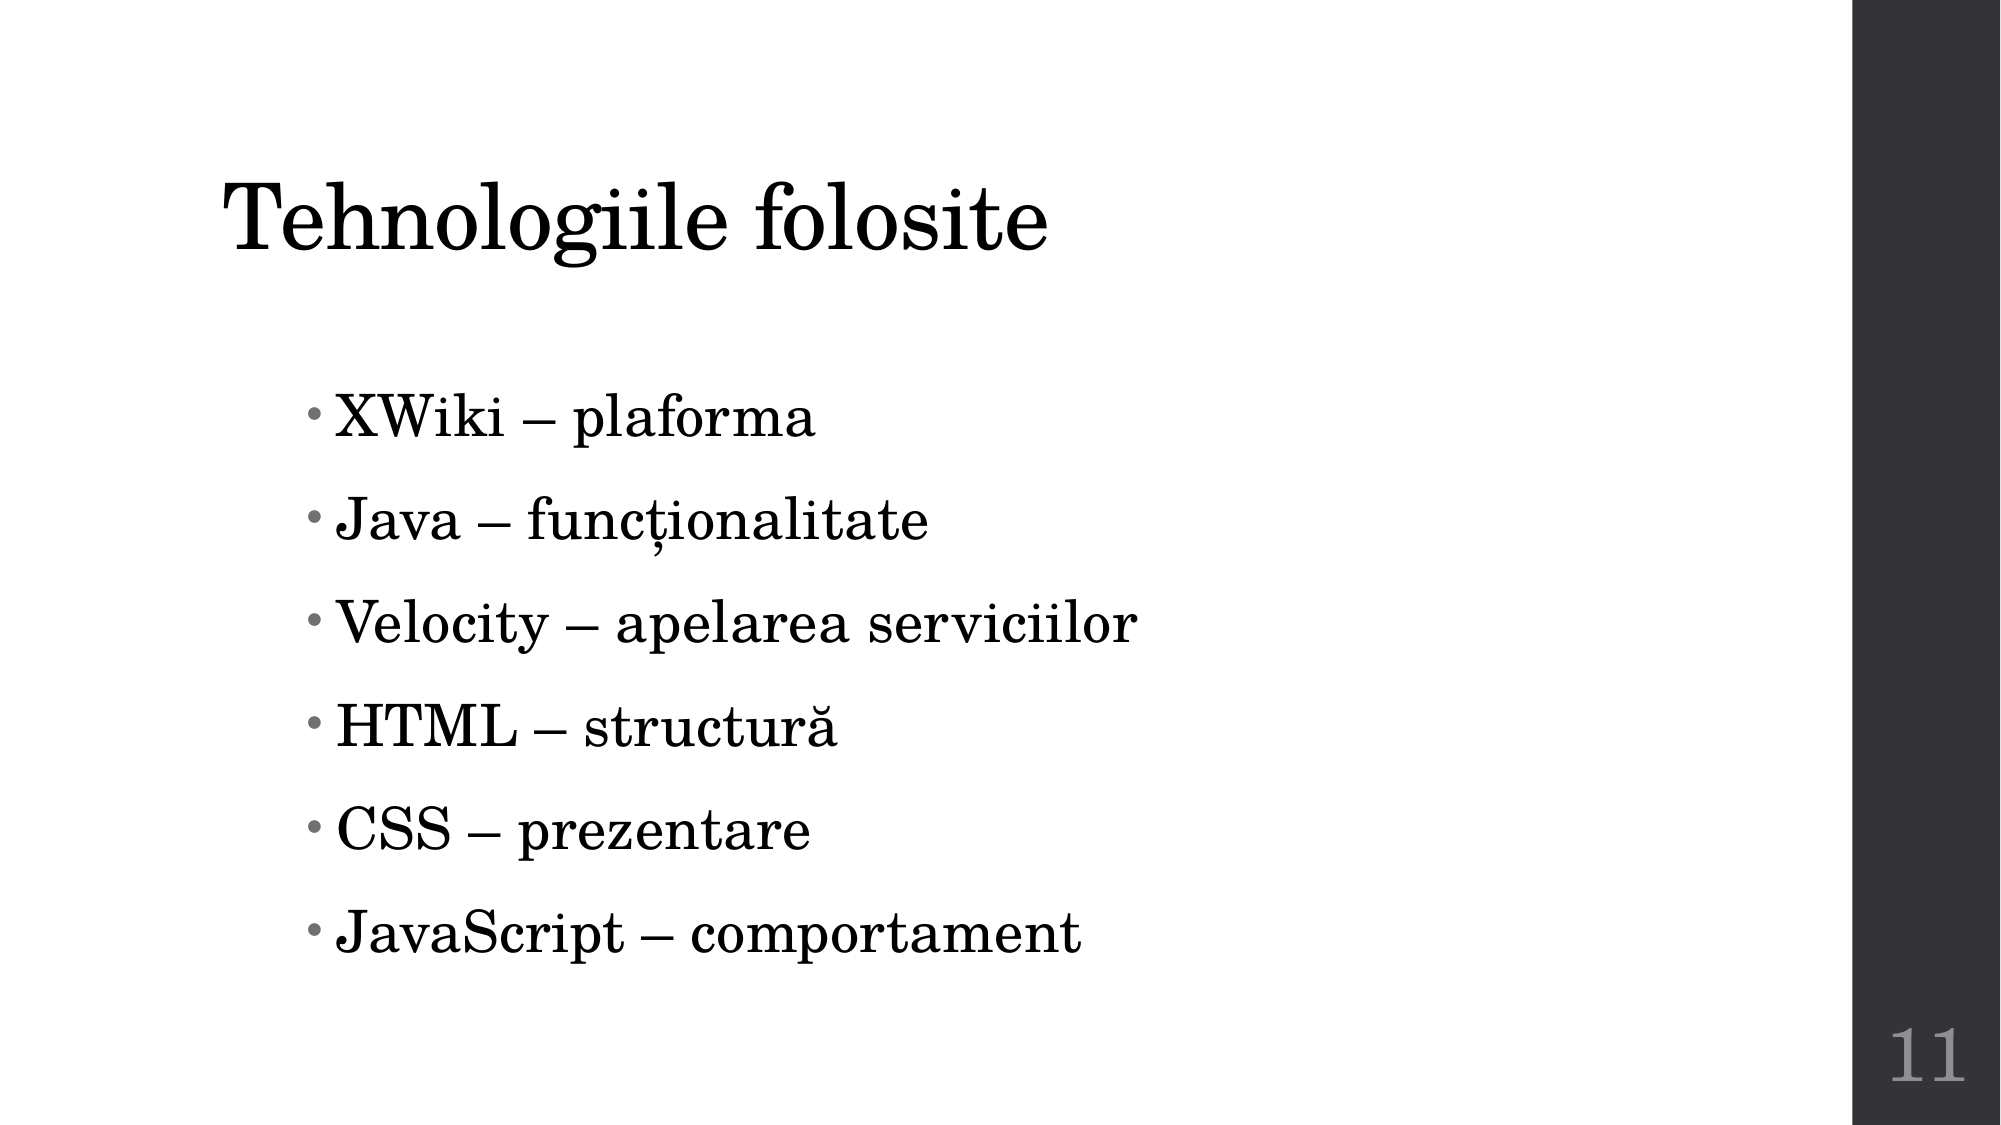

# Tehnologiile folosite
XWiki – plaforma
Java – funcționalitate
Velocity – apelarea serviciilor
HTML – structură
CSS – prezentare
JavaScript – comportament

11